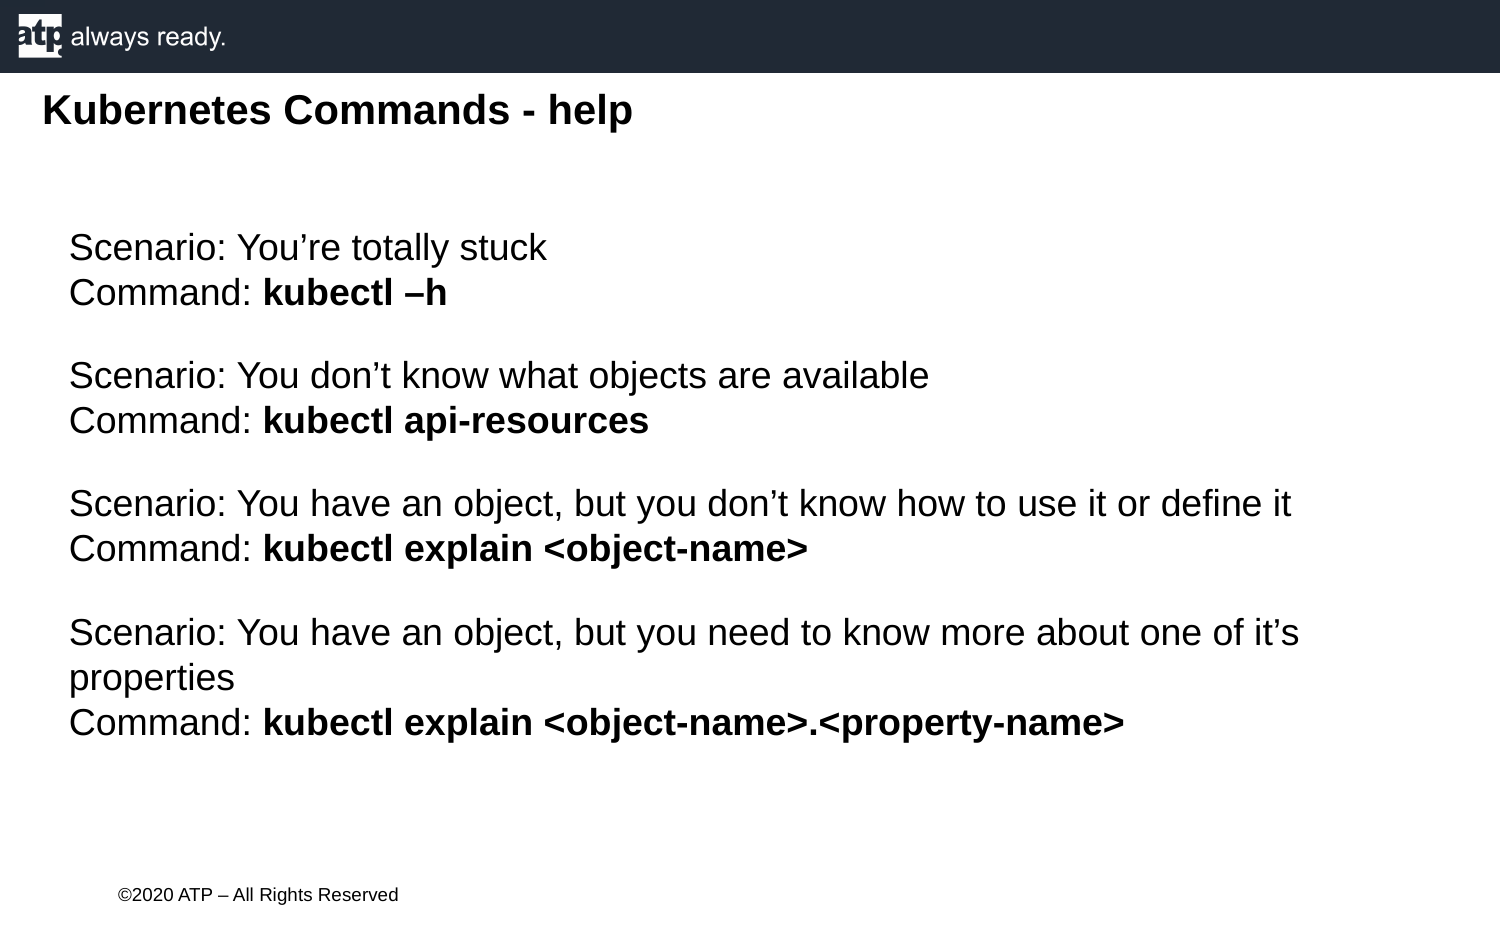

Kubernetes Commands - help
Scenario: You’re totally stuck
Command: kubectl –h
Scenario: You don’t know what objects are available
Command: kubectl api-resources
Scenario: You have an object, but you don’t know how to use it or define it
Command: kubectl explain <object-name>
Scenario: You have an object, but you need to know more about one of it’s properties
Command: kubectl explain <object-name>.<property-name>
©2020 ATP – All Rights Reserved